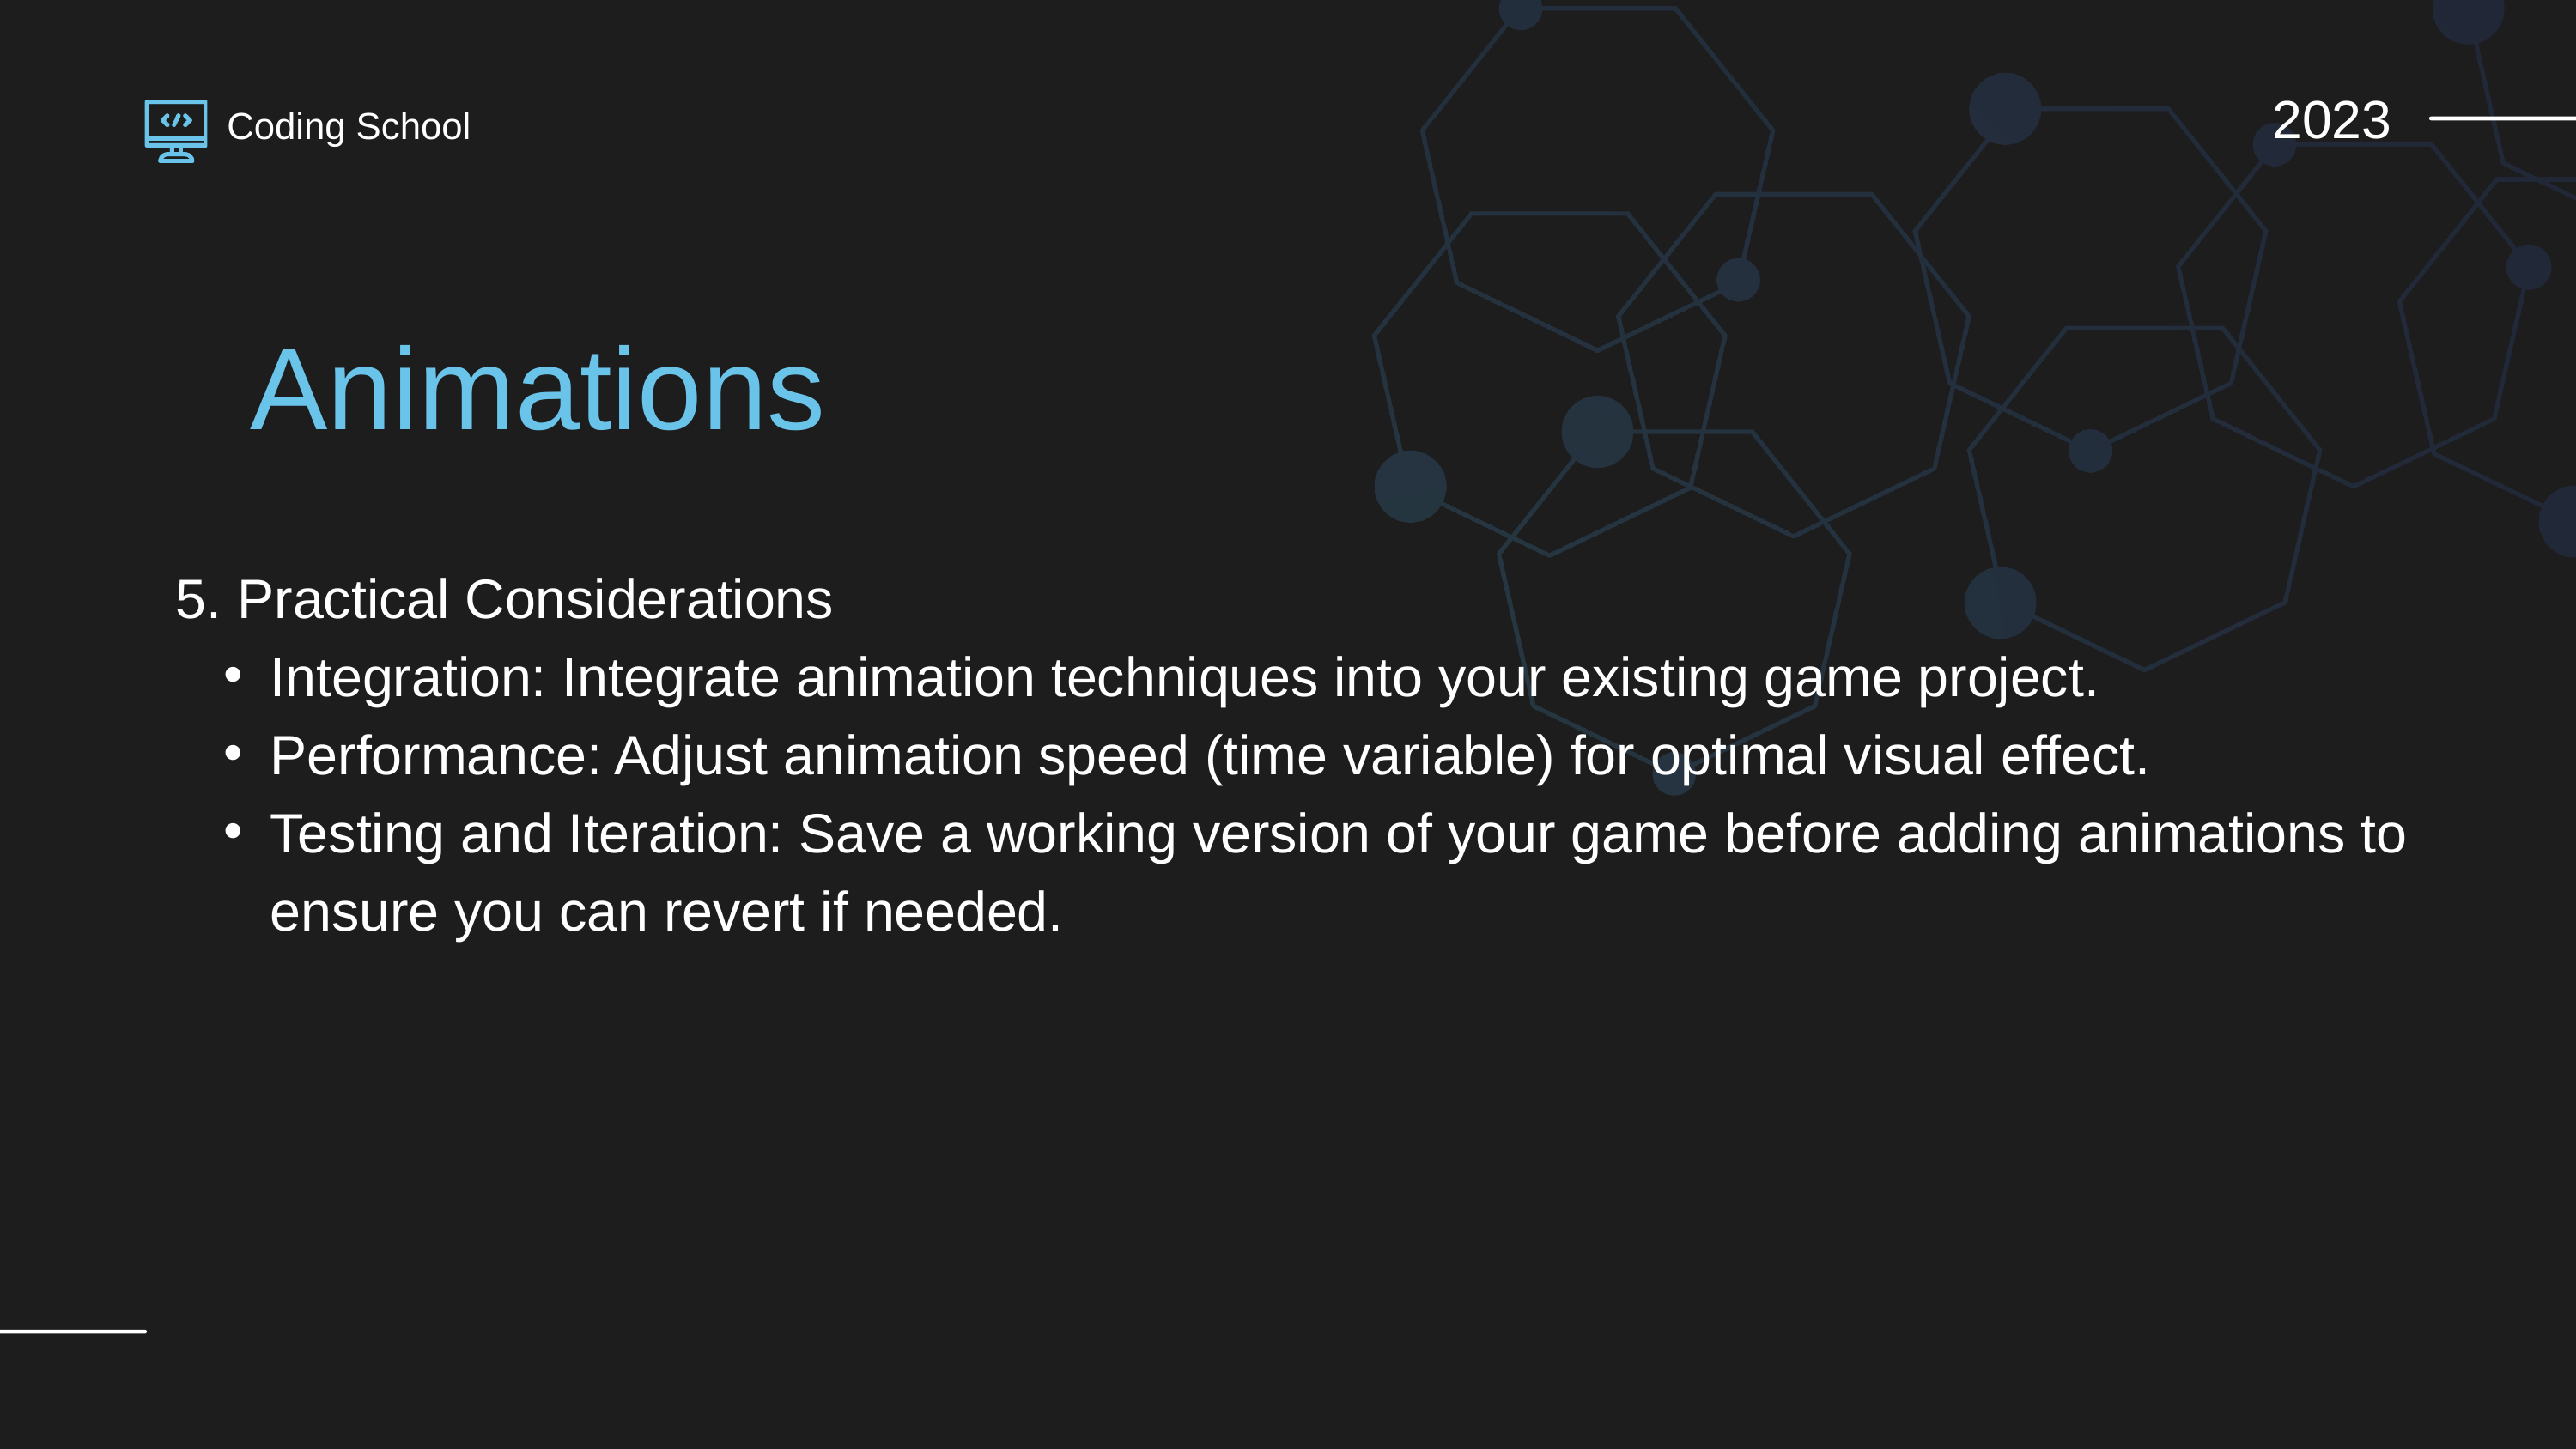

2023
Coding School

Animations
5. Practical Considerations
Integration: Integrate animation techniques into your existing game project.
Performance: Adjust animation speed (time variable) for optimal visual effect.
Testing and Iteration: Save a working version of your game before adding animations to ensure you can revert if needed.